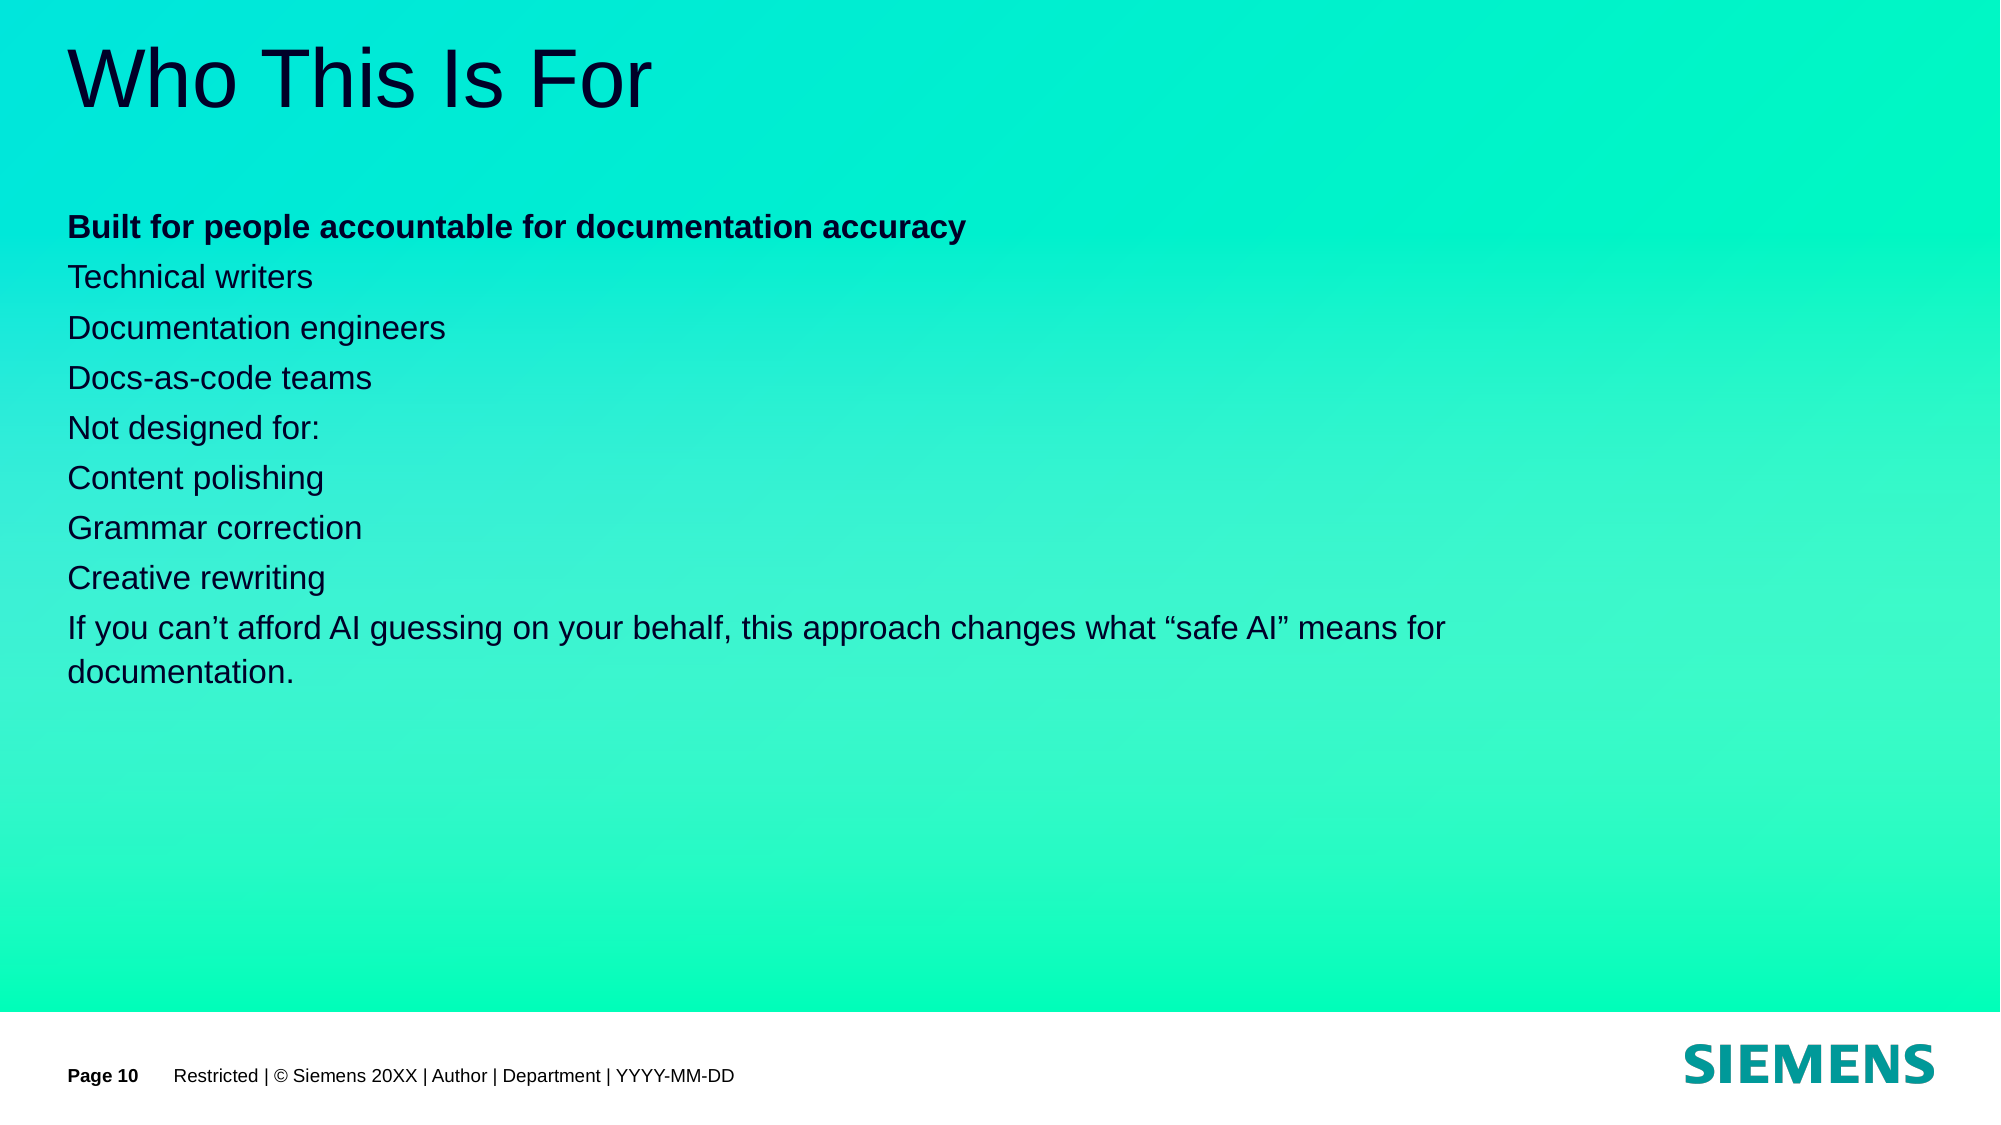

# Who This Is For
Built for people accountable for documentation accuracy
Technical writers
Documentation engineers
Docs-as-code teams
Not designed for:
Content polishing
Grammar correction
Creative rewriting
If you can’t afford AI guessing on your behalf, this approach changes what “safe AI” means for documentation.

Page 10
Restricted | © Siemens 20XX | Author | Department | YYYY-MM-DD